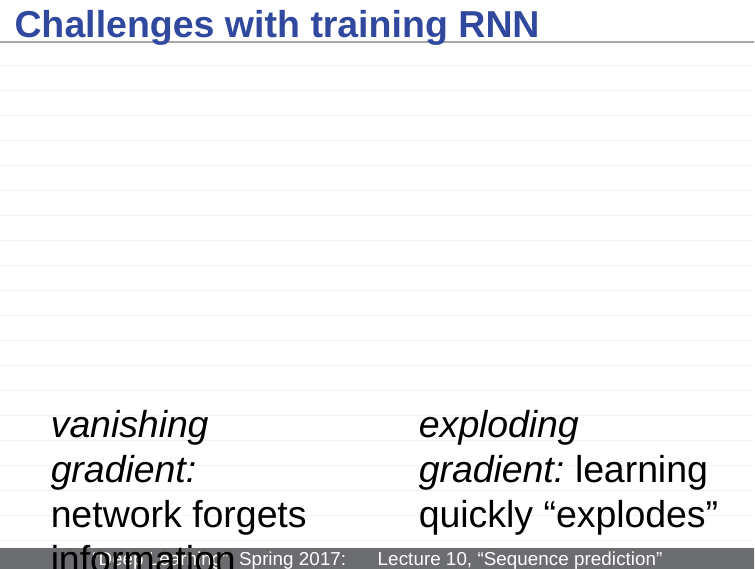

# Challenges with training RNN
vanishing gradient:
network forgets information
exploding gradient: learning quickly “explodes”